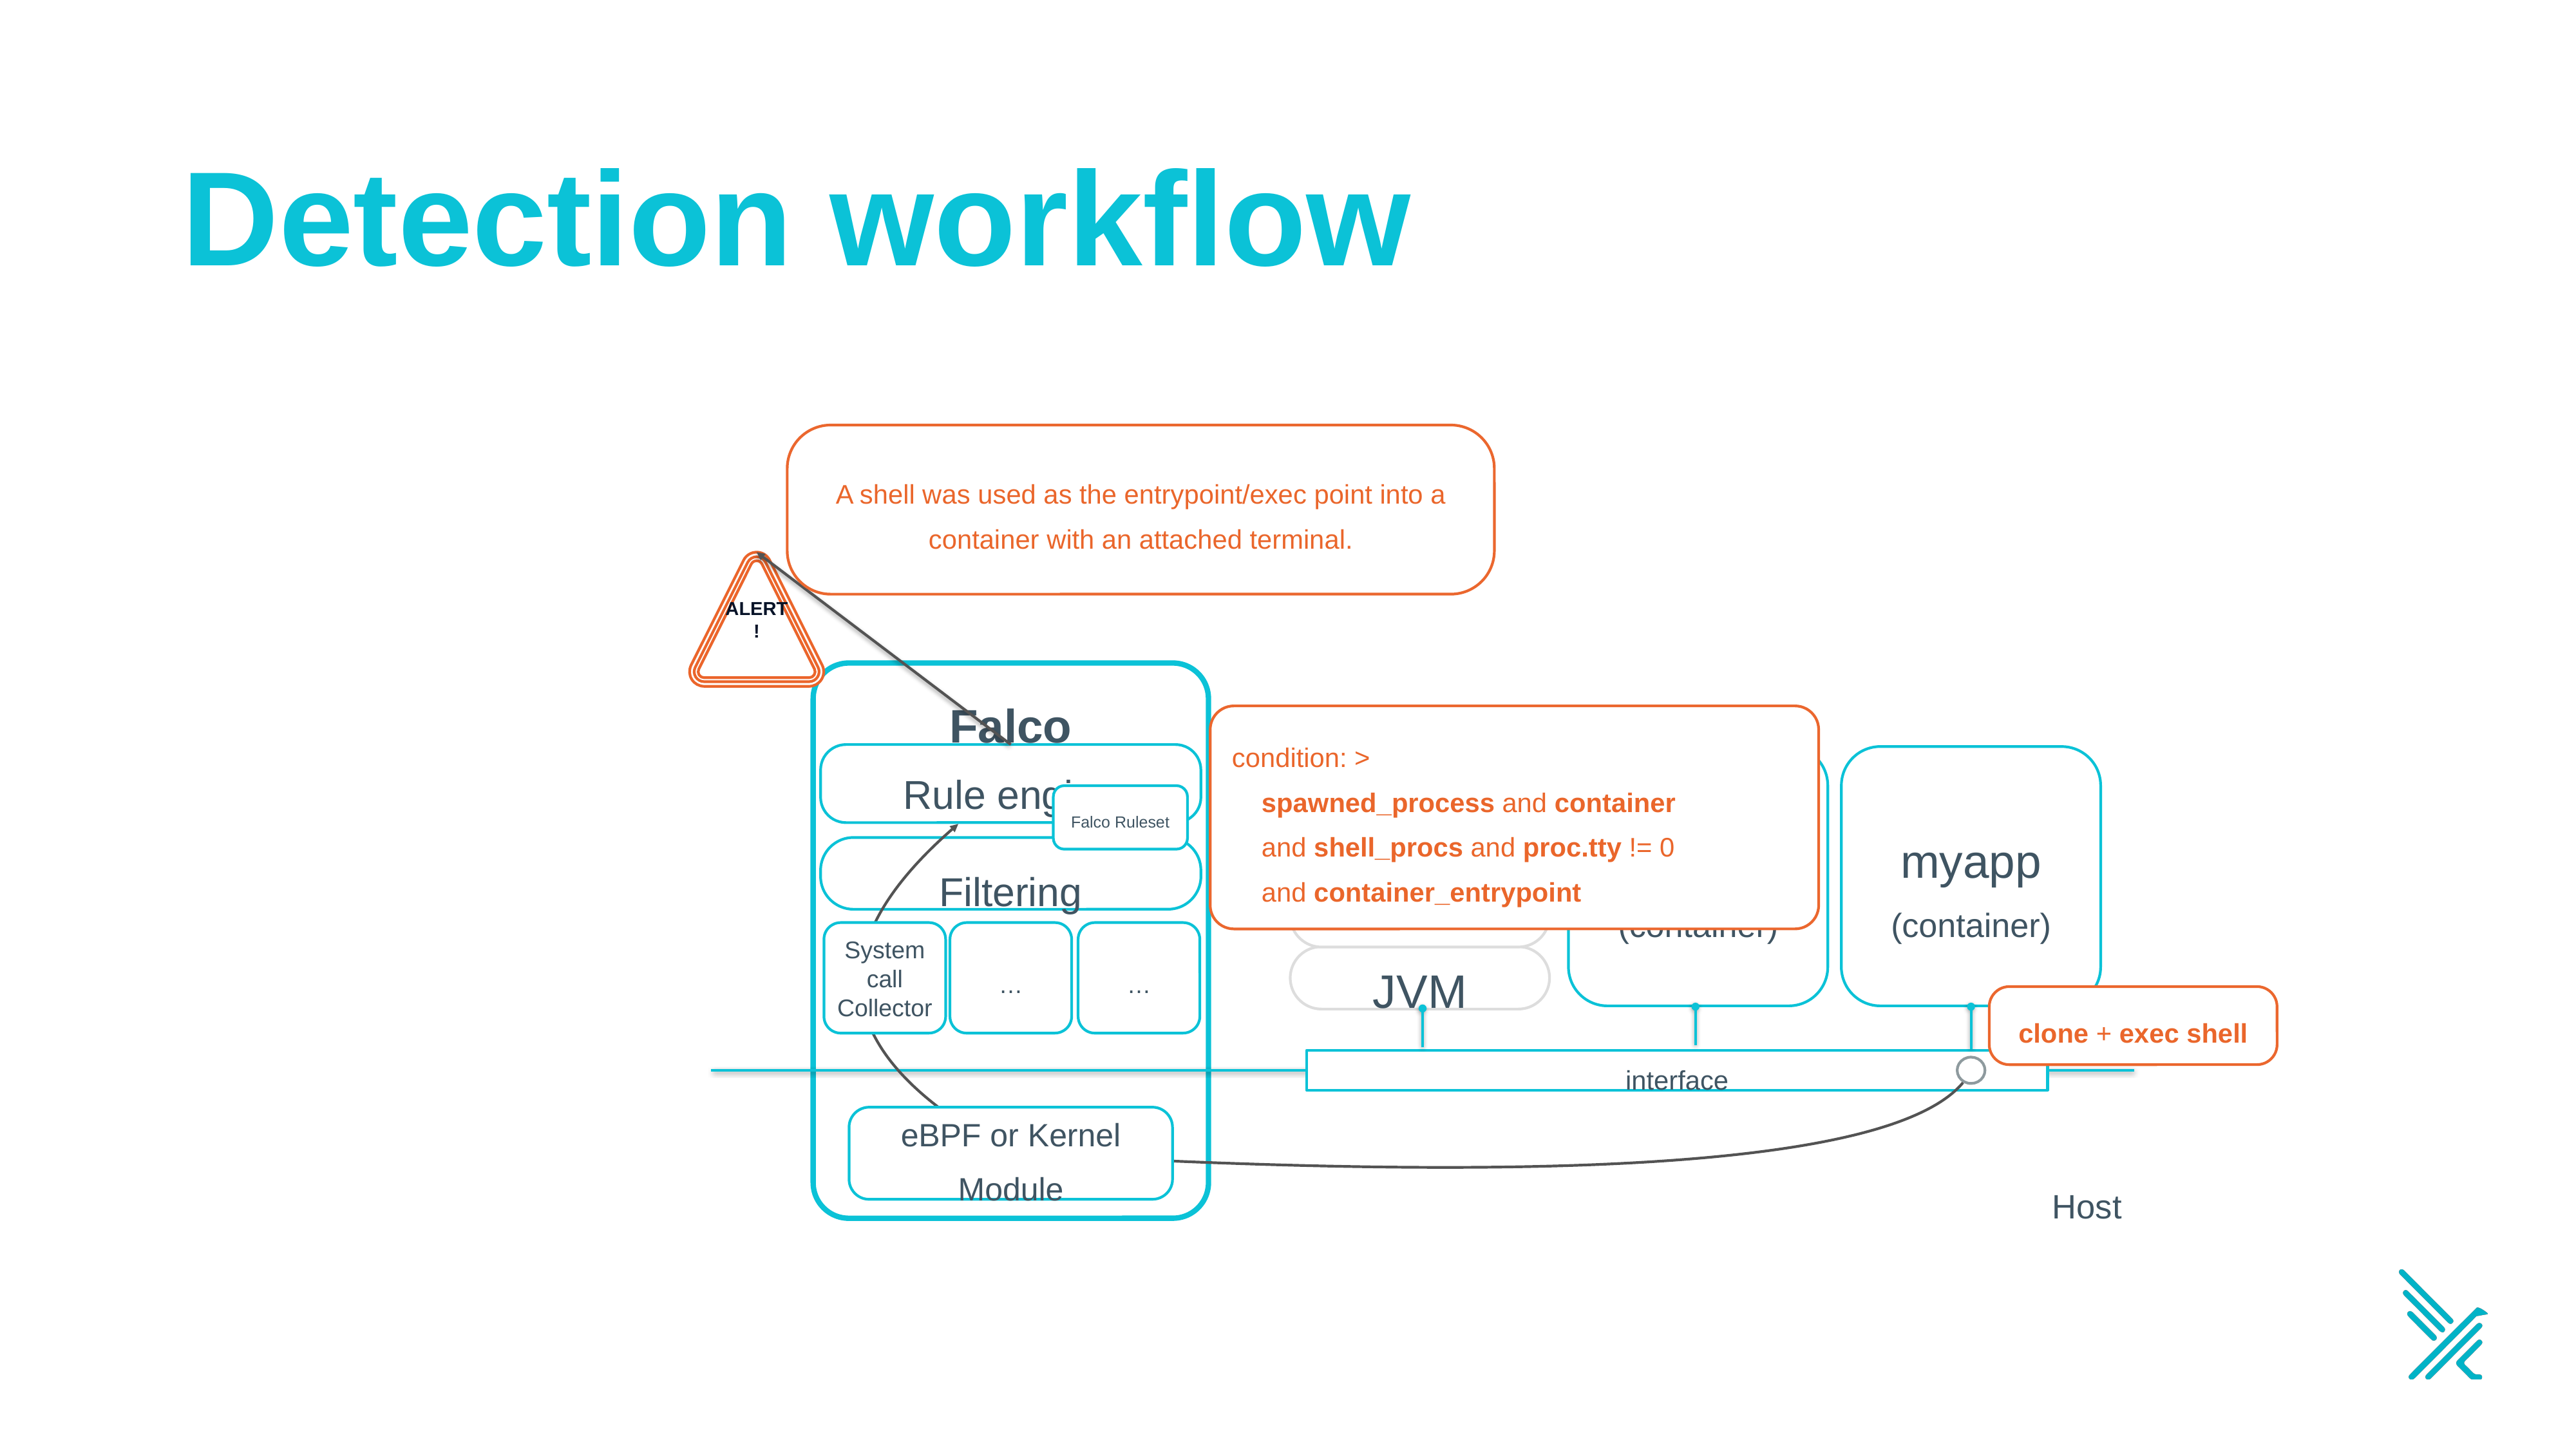

# Detection workflow
A shell was used as the entrypoint/exec point into a container with an attached terminal.
ALERT
!
Falco
condition: >
    spawned_process and container
    and shell_procs and proc.tty != 0
    and container_entrypoint
Rule engine
nginx
(container)
myapp
(container)
cassandra
Falco Ruleset

Filtering
System
call
Collector
…
…
JVM
clone + exec shell

interface

eBPF or Kernel Module
Host